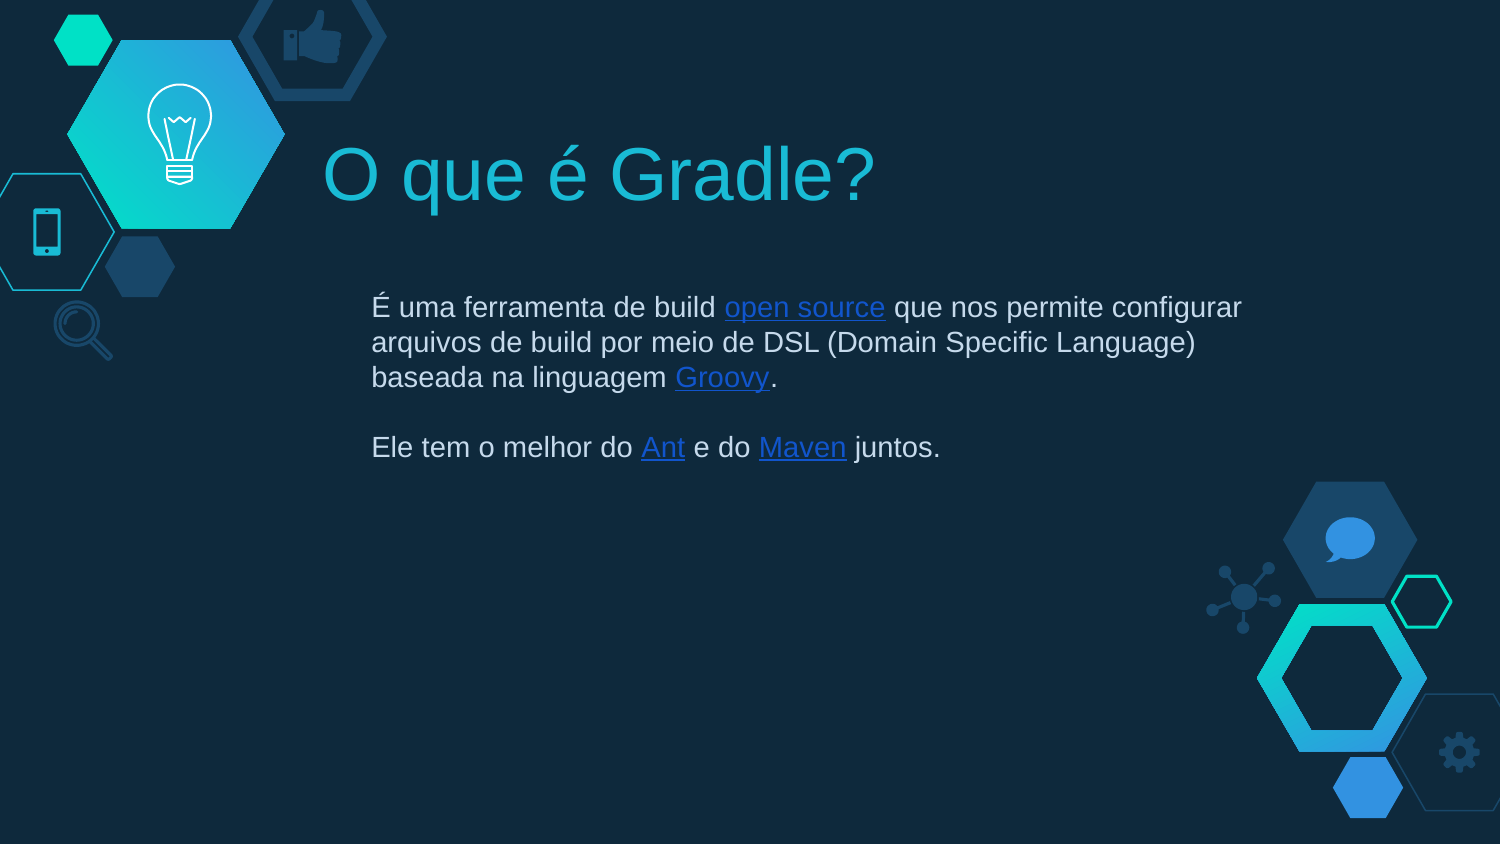

# O que é Gradle?

É uma ferramenta de build open source que nos permite configurar arquivos de build por meio de DSL (Domain Specific Language) baseada na linguagem Groovy.

Ele tem o melhor do Ant e do Maven juntos.